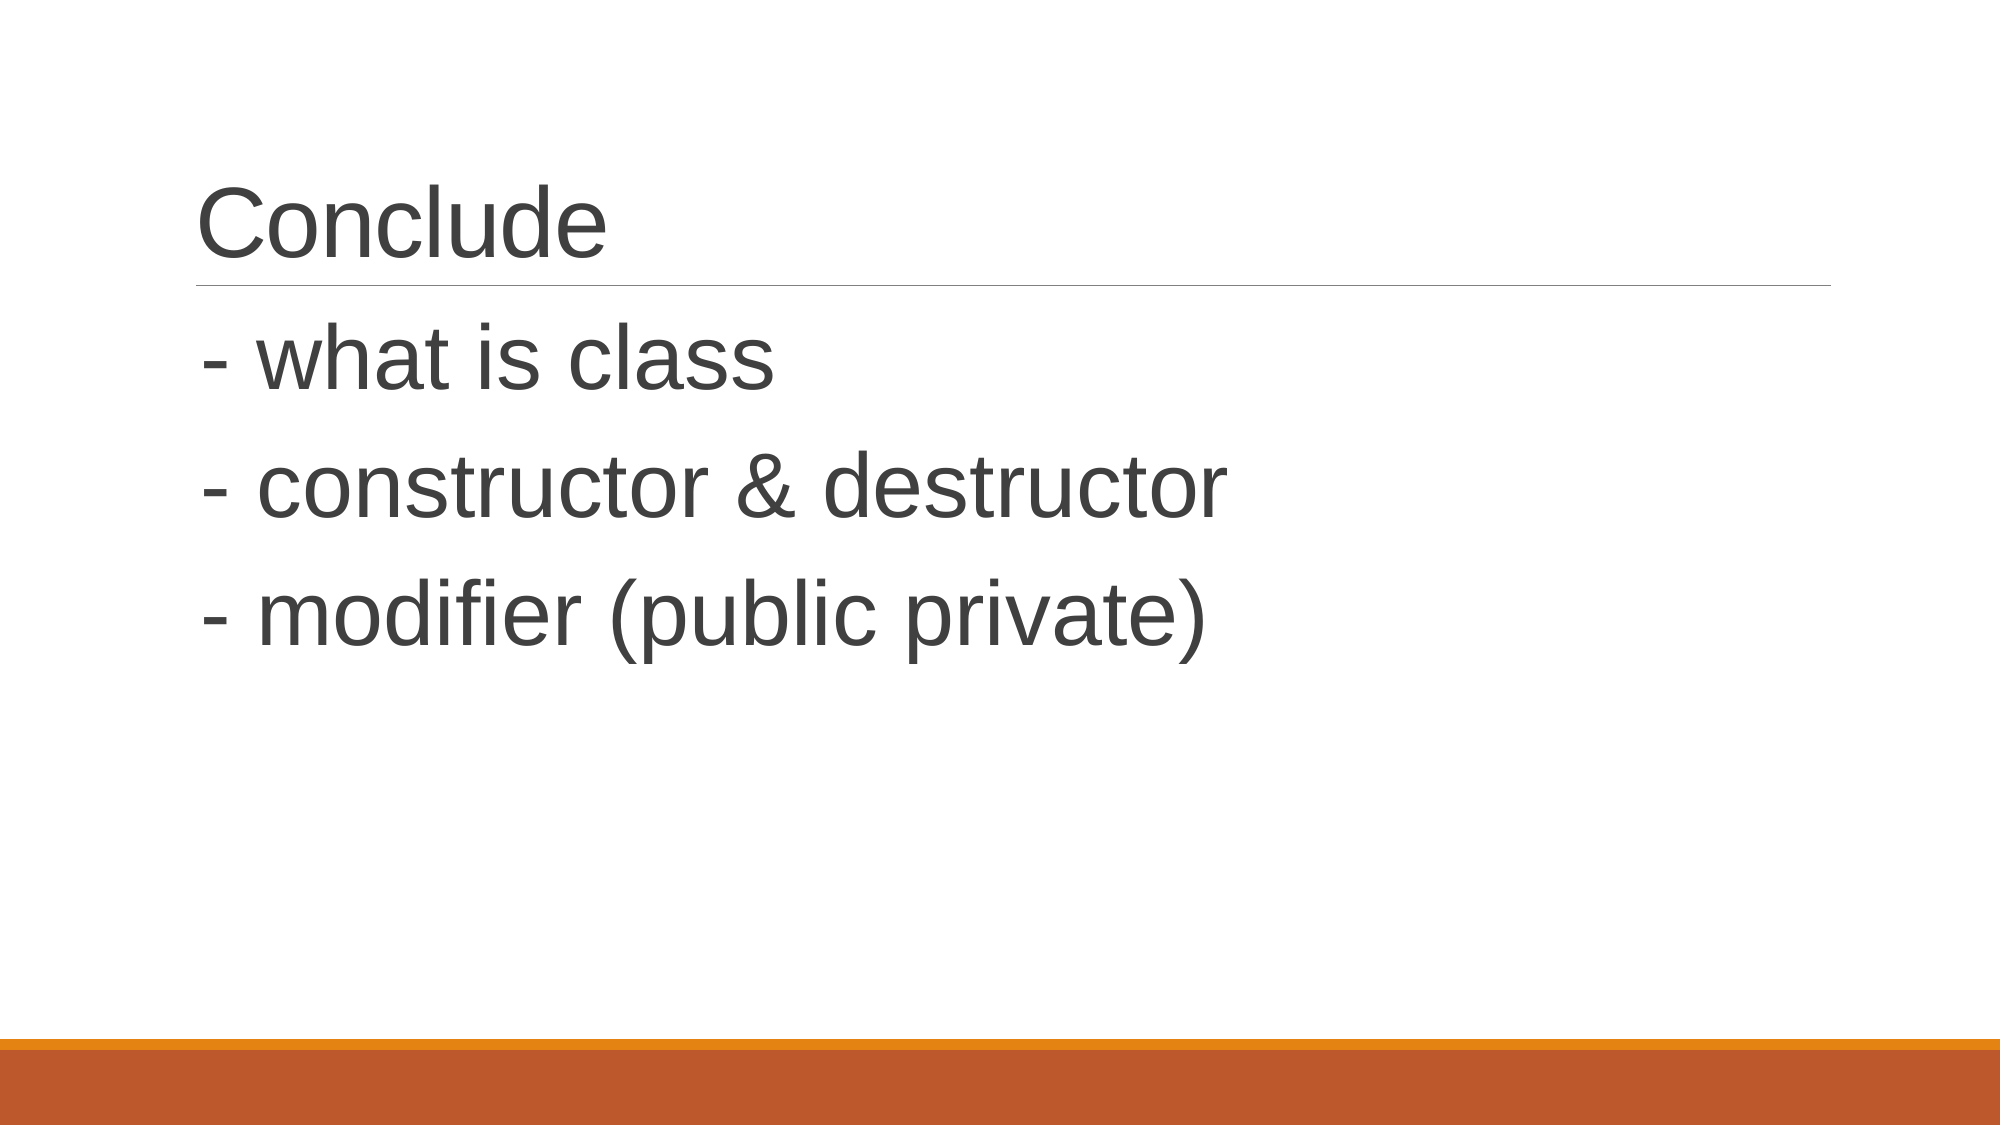

# Conclude
- what is class
- constructor & destructor
- modifier (public private)